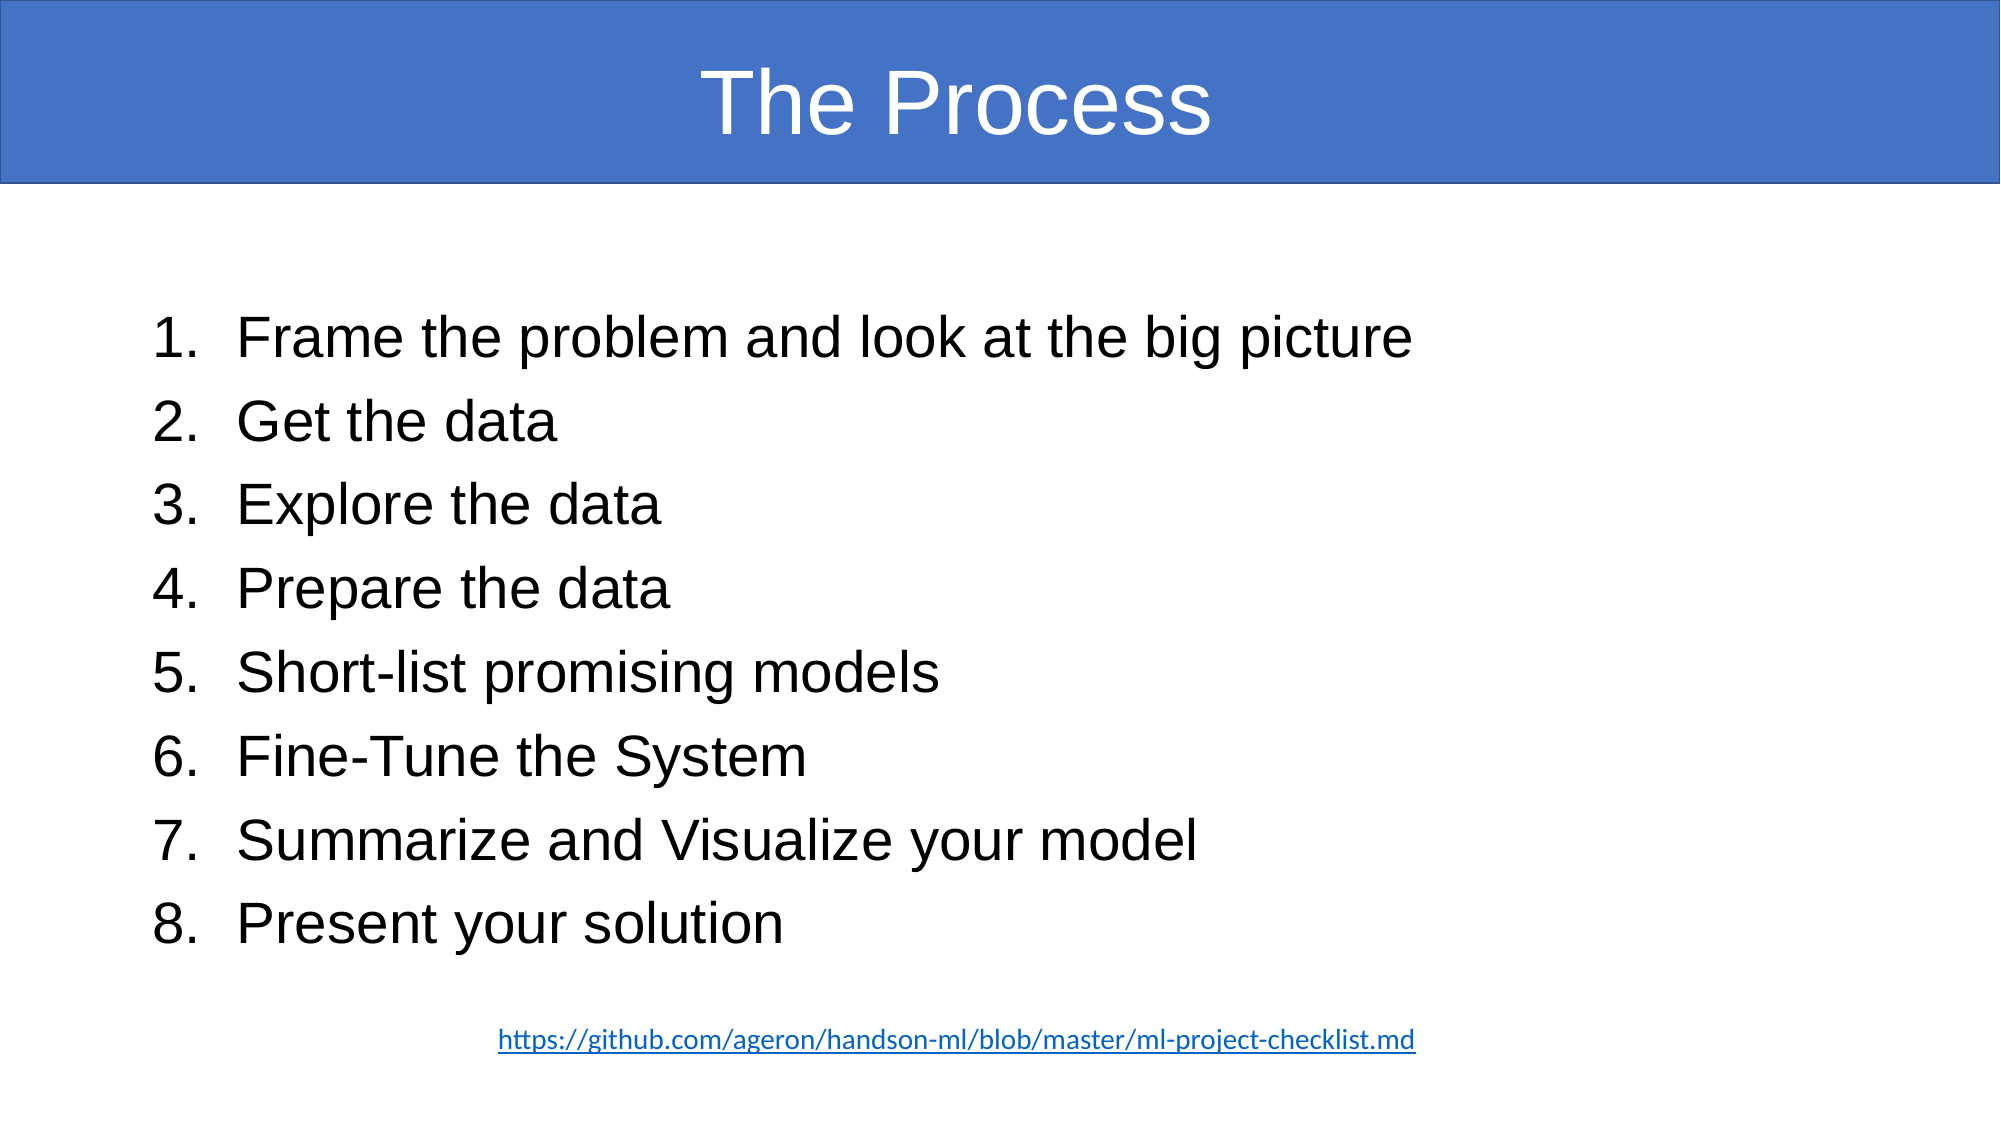

The Process
Frame the problem and look at the big picture
Get the data
Explore the data
Prepare the data
Short-list promising models
Fine-Tune the System
Summarize and Visualize your model
Present your solution

https://github.com/ageron/handson-ml/blob/master/ml-project-checklist.md